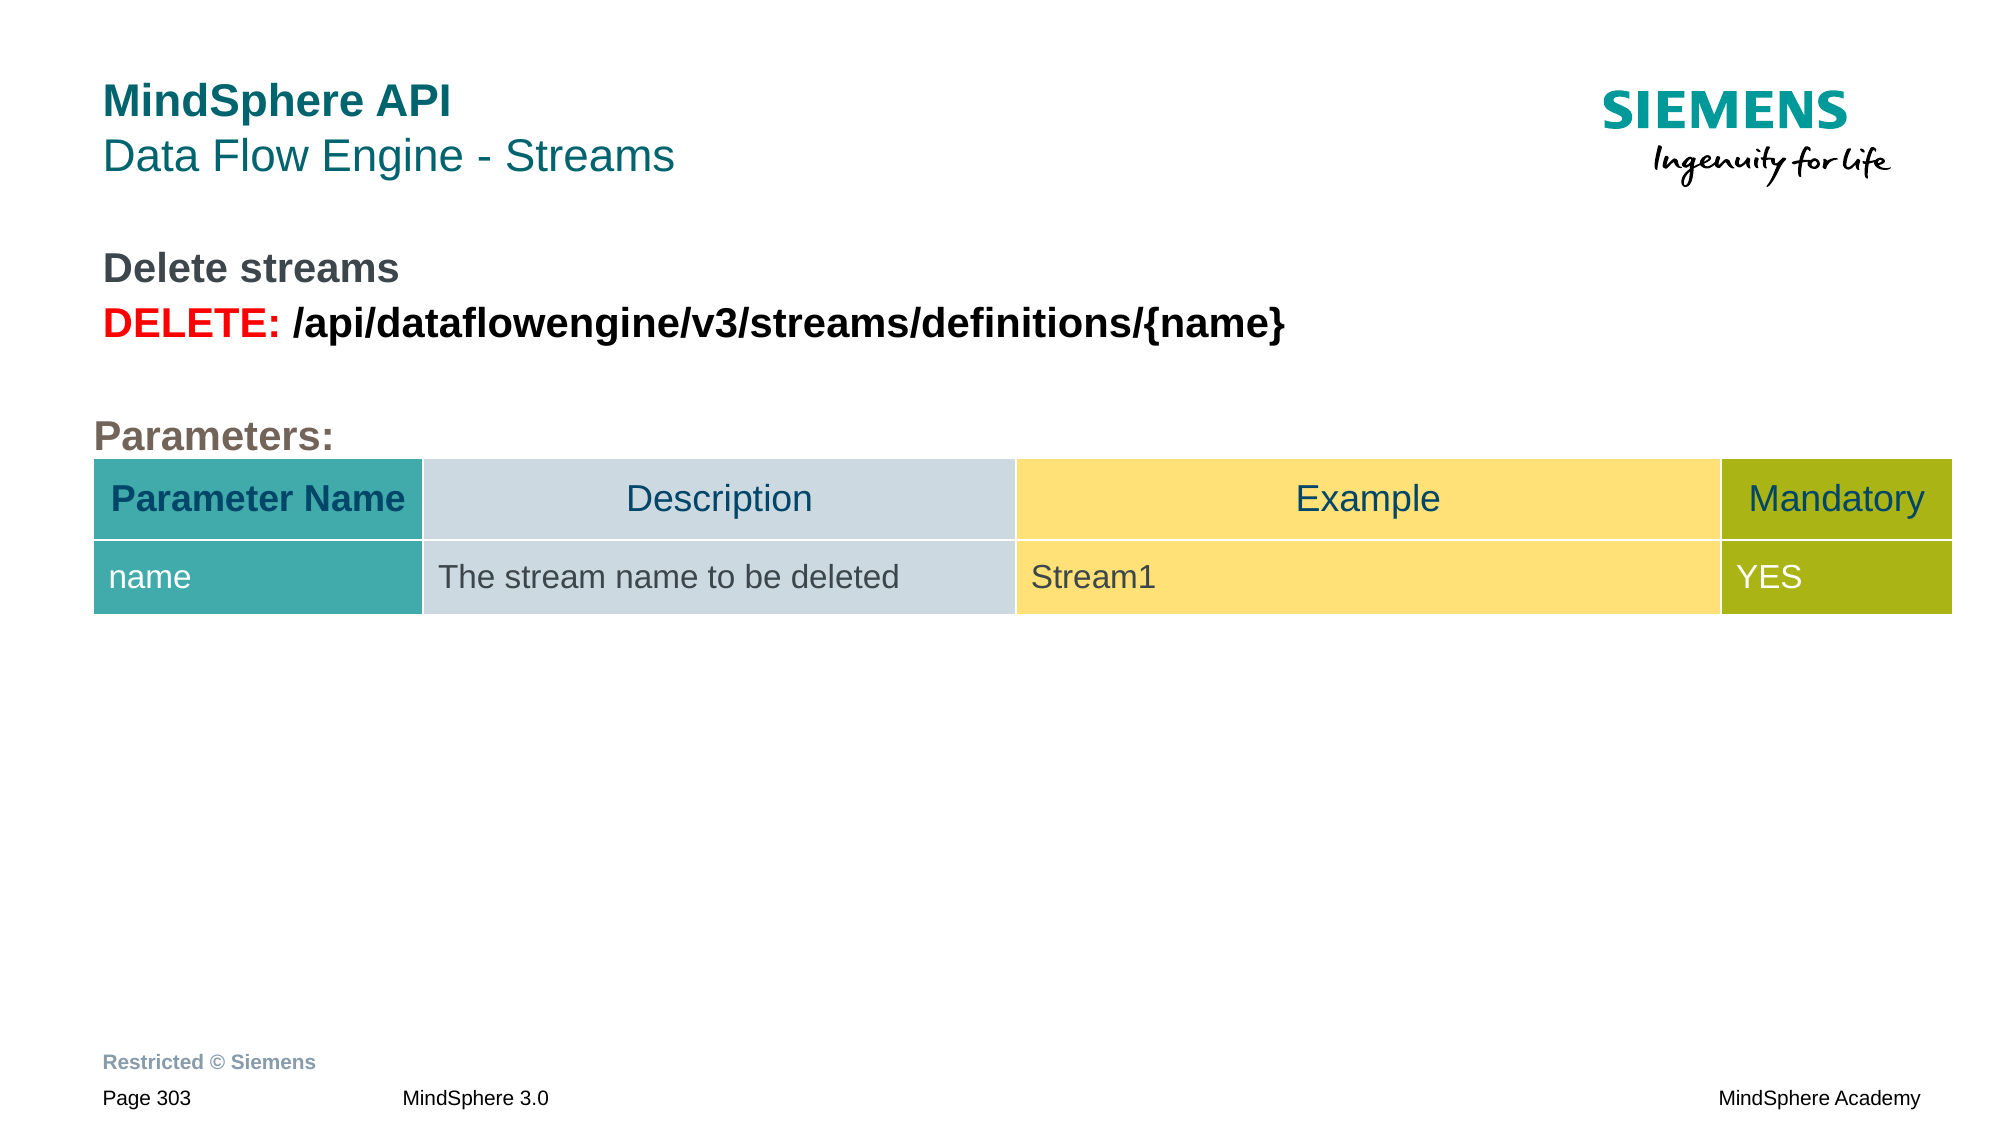

# MindSphere API Data Flow Engine - Streams
Delete streams
DELETE: /api/dataflowengine/v3/streams/definitions/{name}

Parameters:

| Parameter Name | Description | Example | Mandatory |
| --- | --- | --- | --- |
| name | The stream name to be deleted | Stream1 | YES |